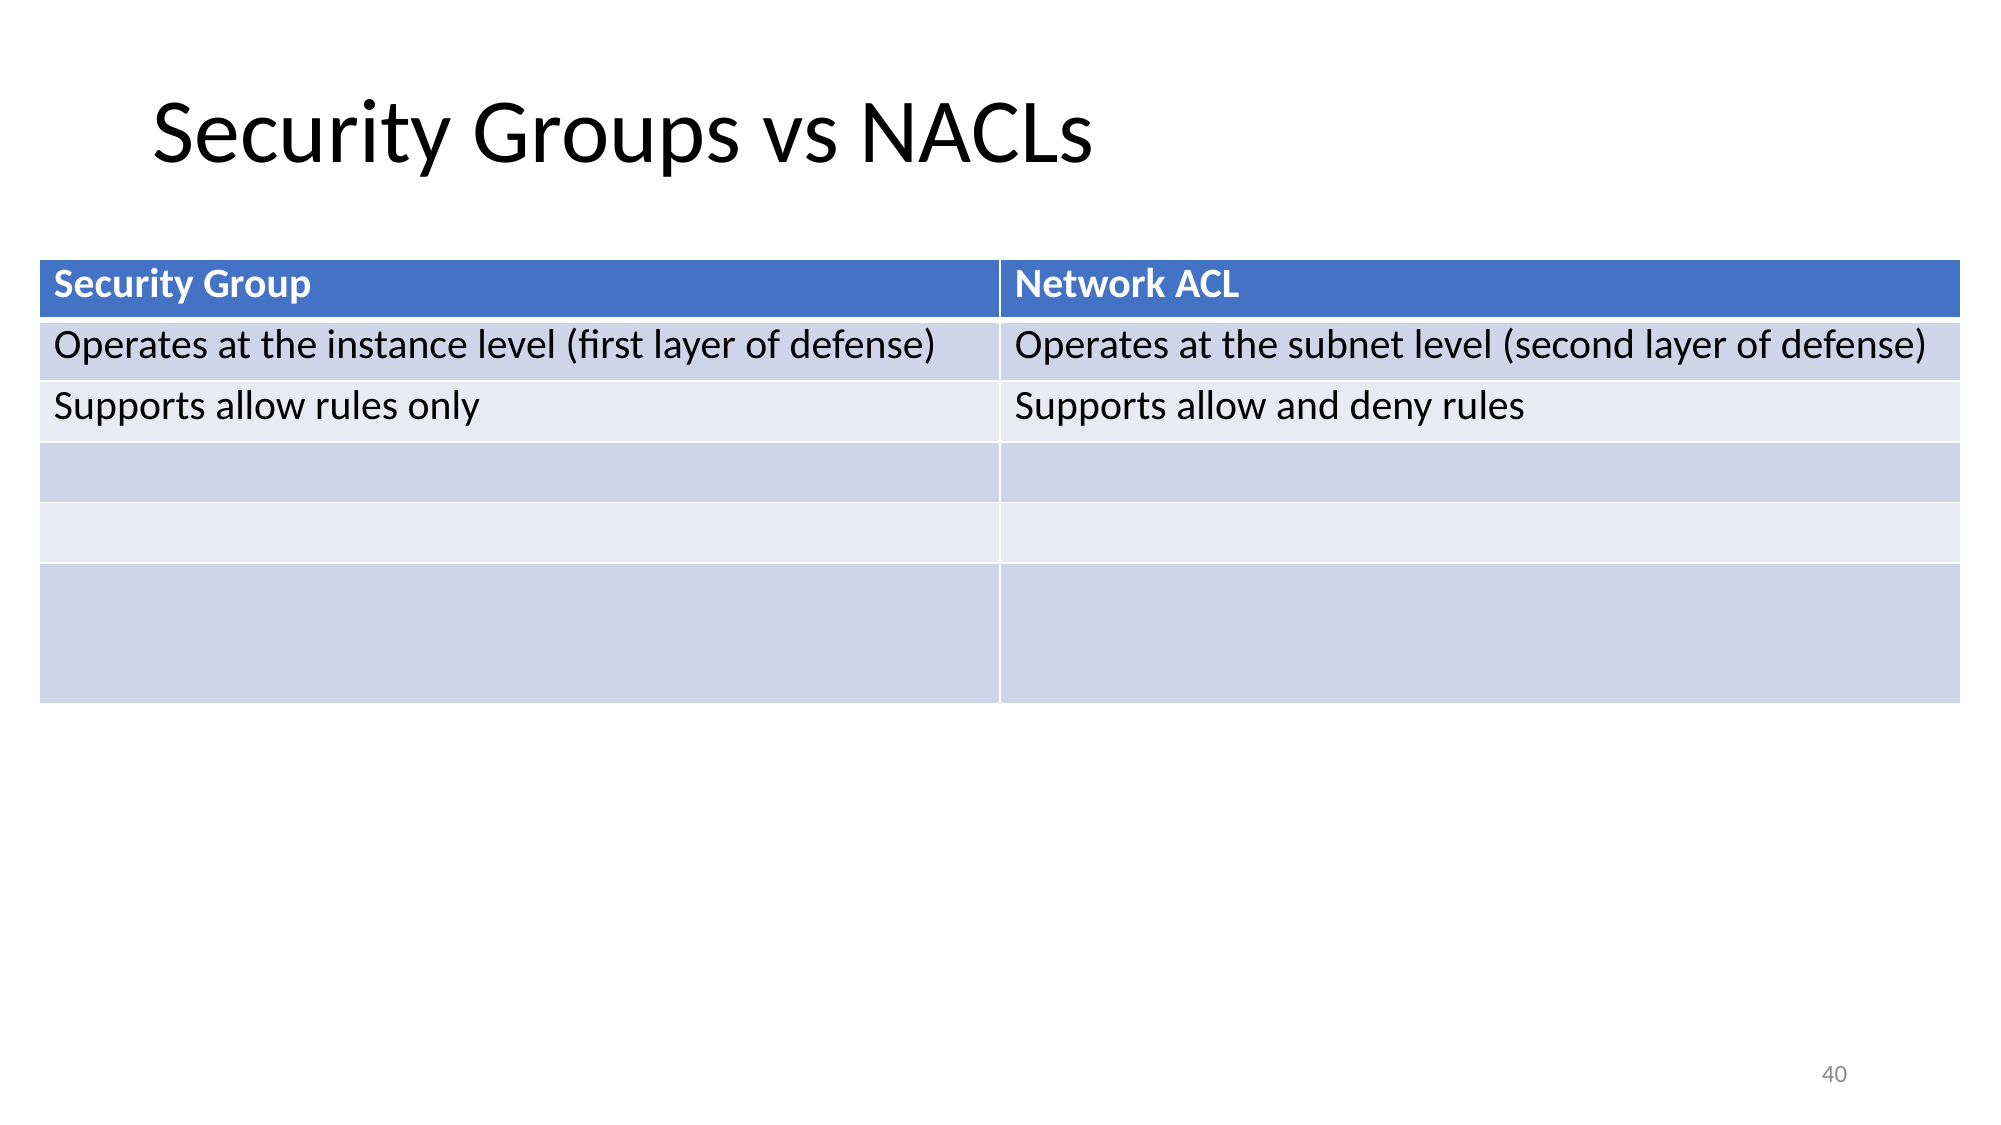

# Security Groups vs NACLs
| Security Group | Network ACL |
| --- | --- |
| Operates at the instance level (first layer of defense) | Operates at the subnet level (second layer of defense) |
| Supports allow rules only | Supports allow and deny rules |
|  |  |
|  |  |
|  |  |
40